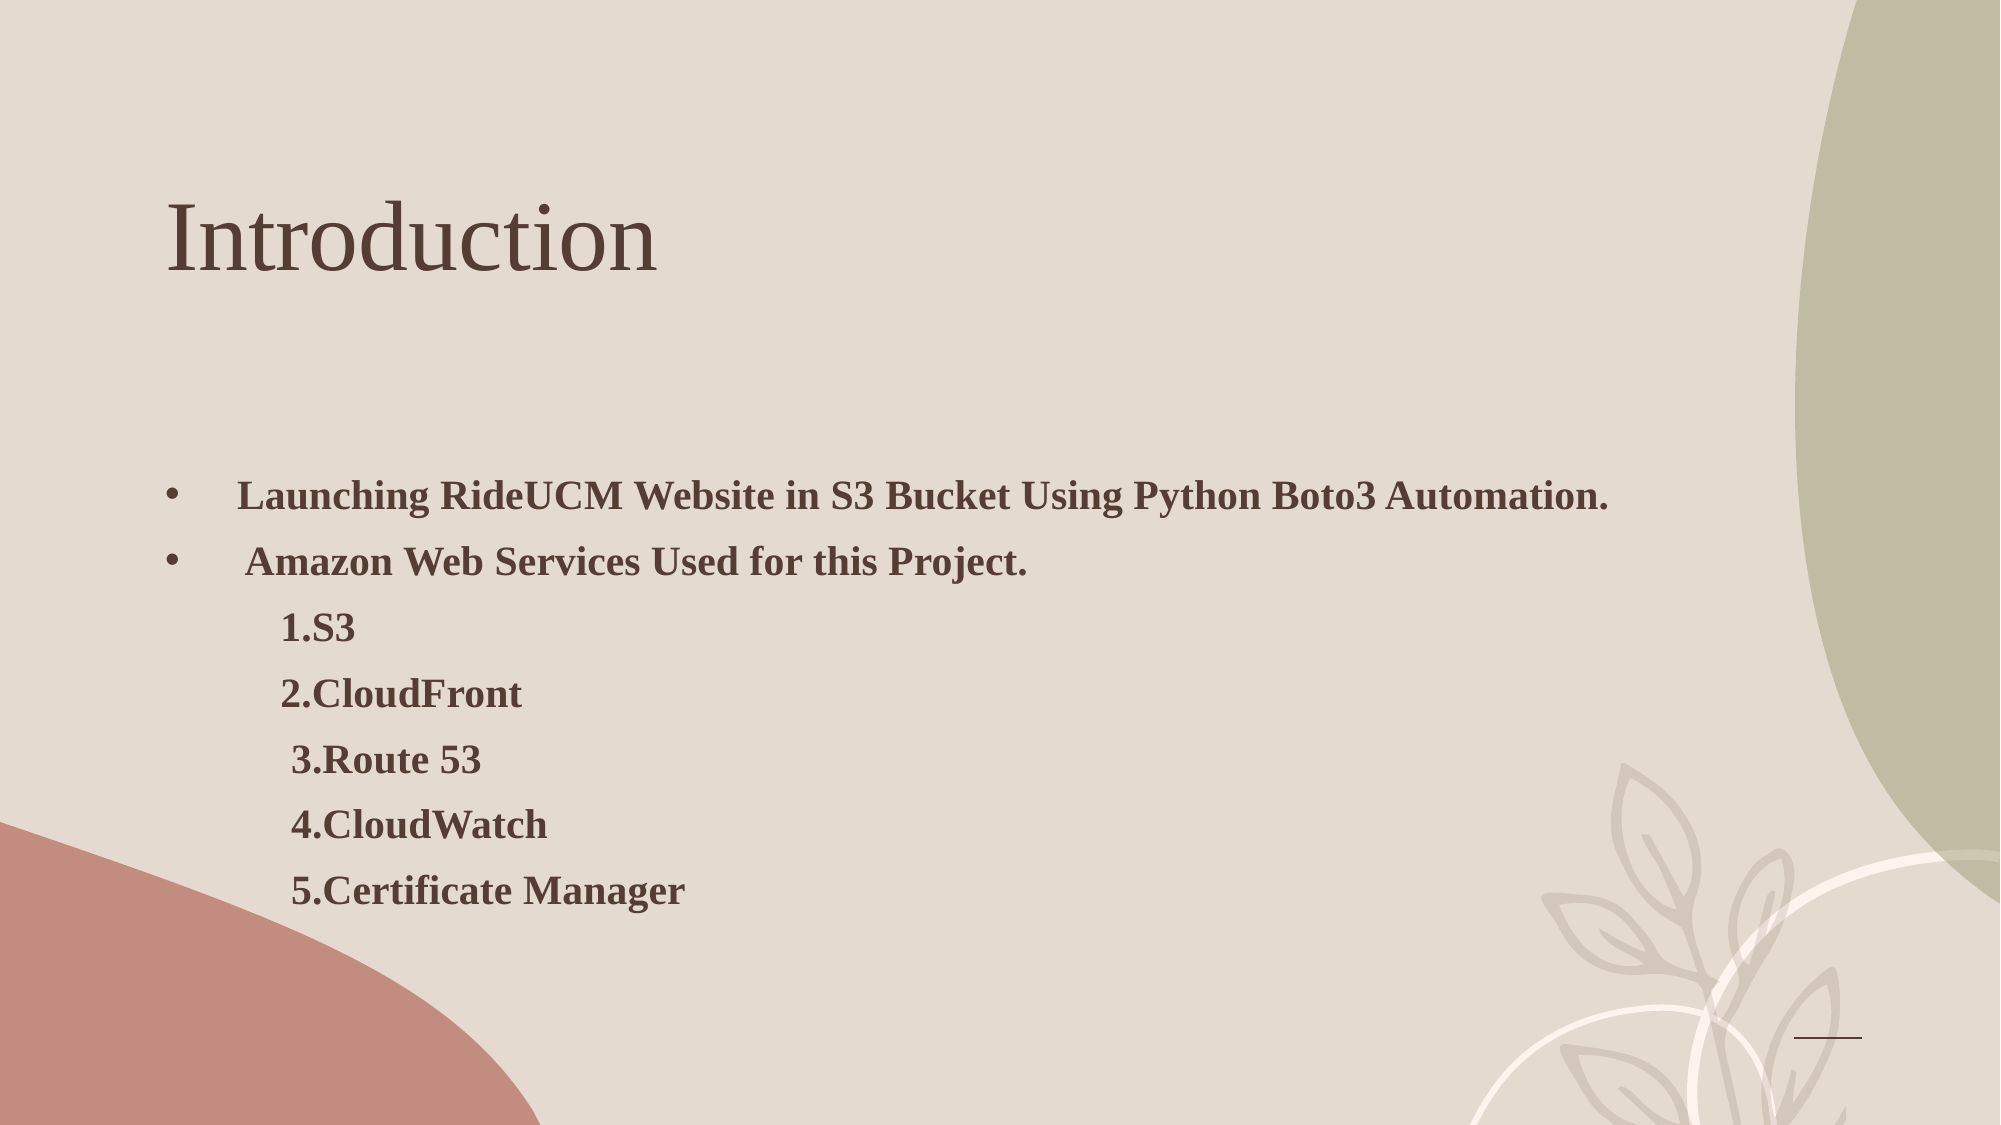

# Introduction

   Launching RideUCM Website in S3 Bucket Using Python Boto3 Automation.
    Amazon Web Services Used for this Project.
           1.S3
           2.CloudFront
            3.Route 53
            4.CloudWatch
            5.Certificate Manager